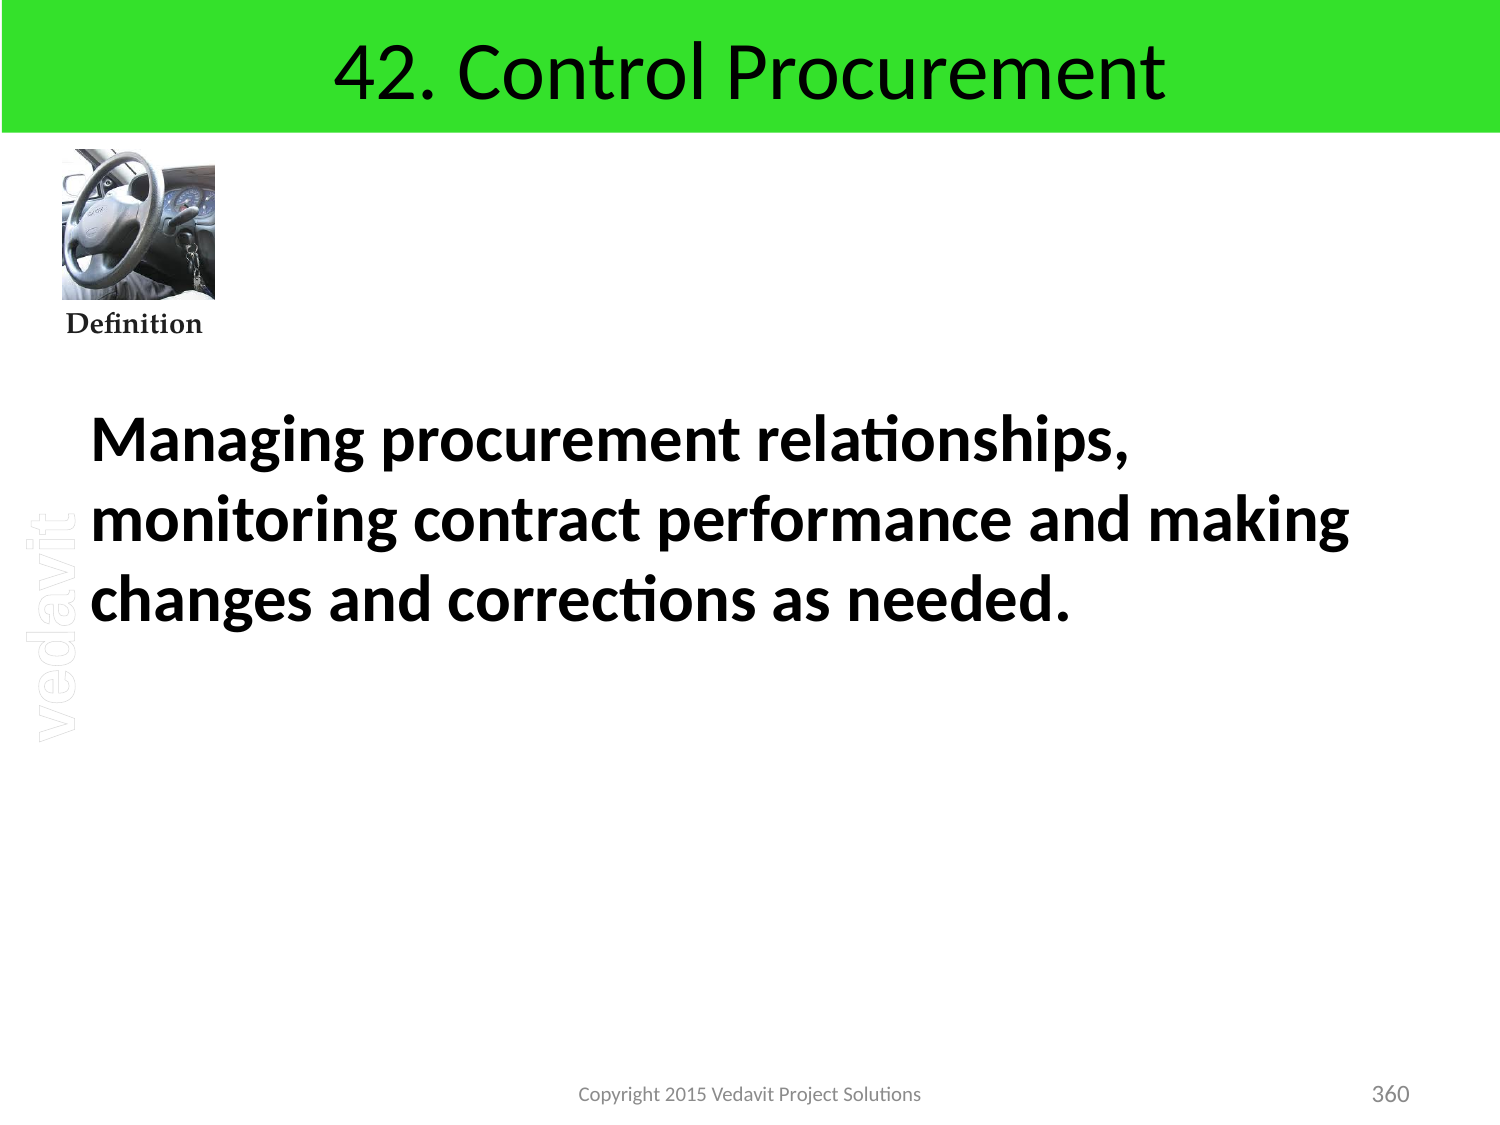

# 42. Control Procurement
Managing procurement relationships, monitoring contract performance and making changes and corrections as needed.

Copyright 2015 Vedavit Project Solutions
360